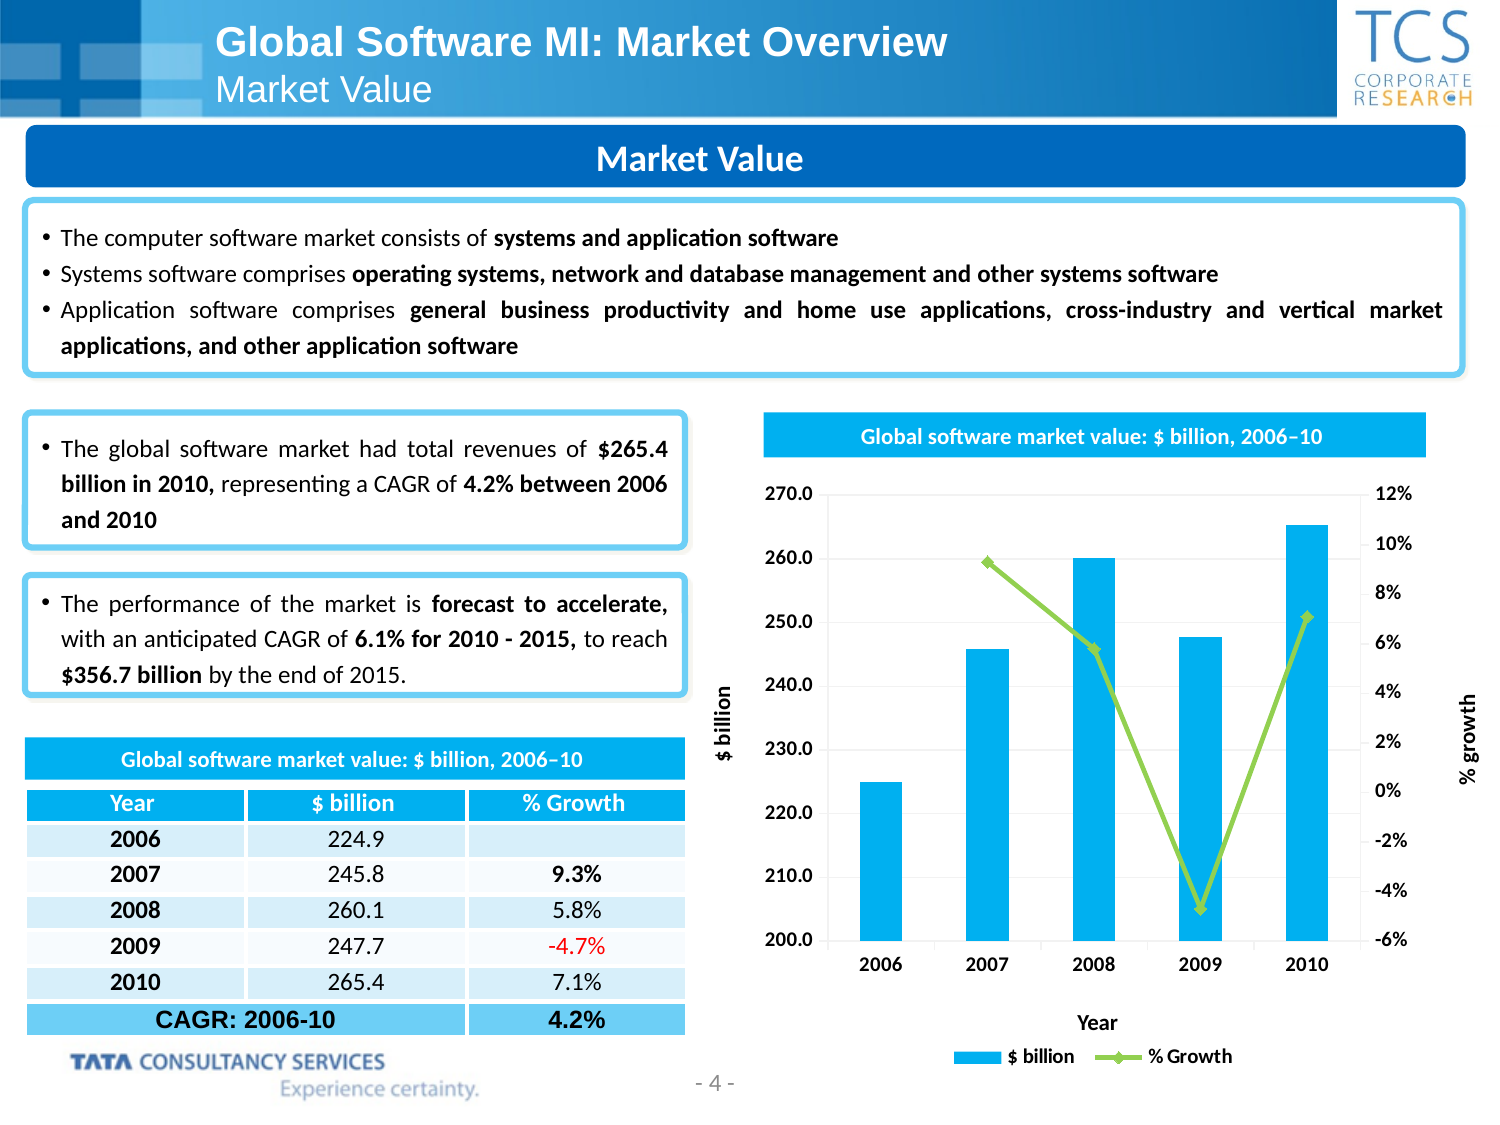

# Global Software MI: Market Overview Market Value
Market Value
The computer software market consists of systems and application software
Systems software comprises operating systems, network and database management and other systems software
Application software comprises general business productivity and home use applications, cross-industry and vertical market applications, and other application software
The global software market had total revenues of $265.4 billion in 2010, representing a CAGR of 4.2% between 2006 and 2010

Global software market value: $ billion, 2006–10

### Chart

| Category | $ billion  | % Growth  |
|---|---|---|
| 2006 | 224.9 | None |
| 2007 | 245.8 | 0.09300000000000011 |
| 2008 | 260.1 | 0.05800000000000004 |
| 2009 | 247.7 | -0.047000000000000035 |
| 2010 | 265.39999999999975 | 0.07100000000000002 |
The performance of the market is forecast to accelerate, with an anticipated CAGR of 6.1% for 2010 - 2015, to reach $356.7 billion by the end of 2015.
$ billion
% growth
Global software market value: $ billion, 2006–10
| Year | $ billion | % Growth |
| --- | --- | --- |
| 2006 | 224.9 |  |
| 2007 | 245.8 | 9.3% |
| 2008 | 260.1 | 5.8% |
| 2009 | 247.7 | -4.7% |
| 2010 | 265.4 | 7.1% |
| CAGR: 2006-10 |  | 4.2% |
Year
- 4 -